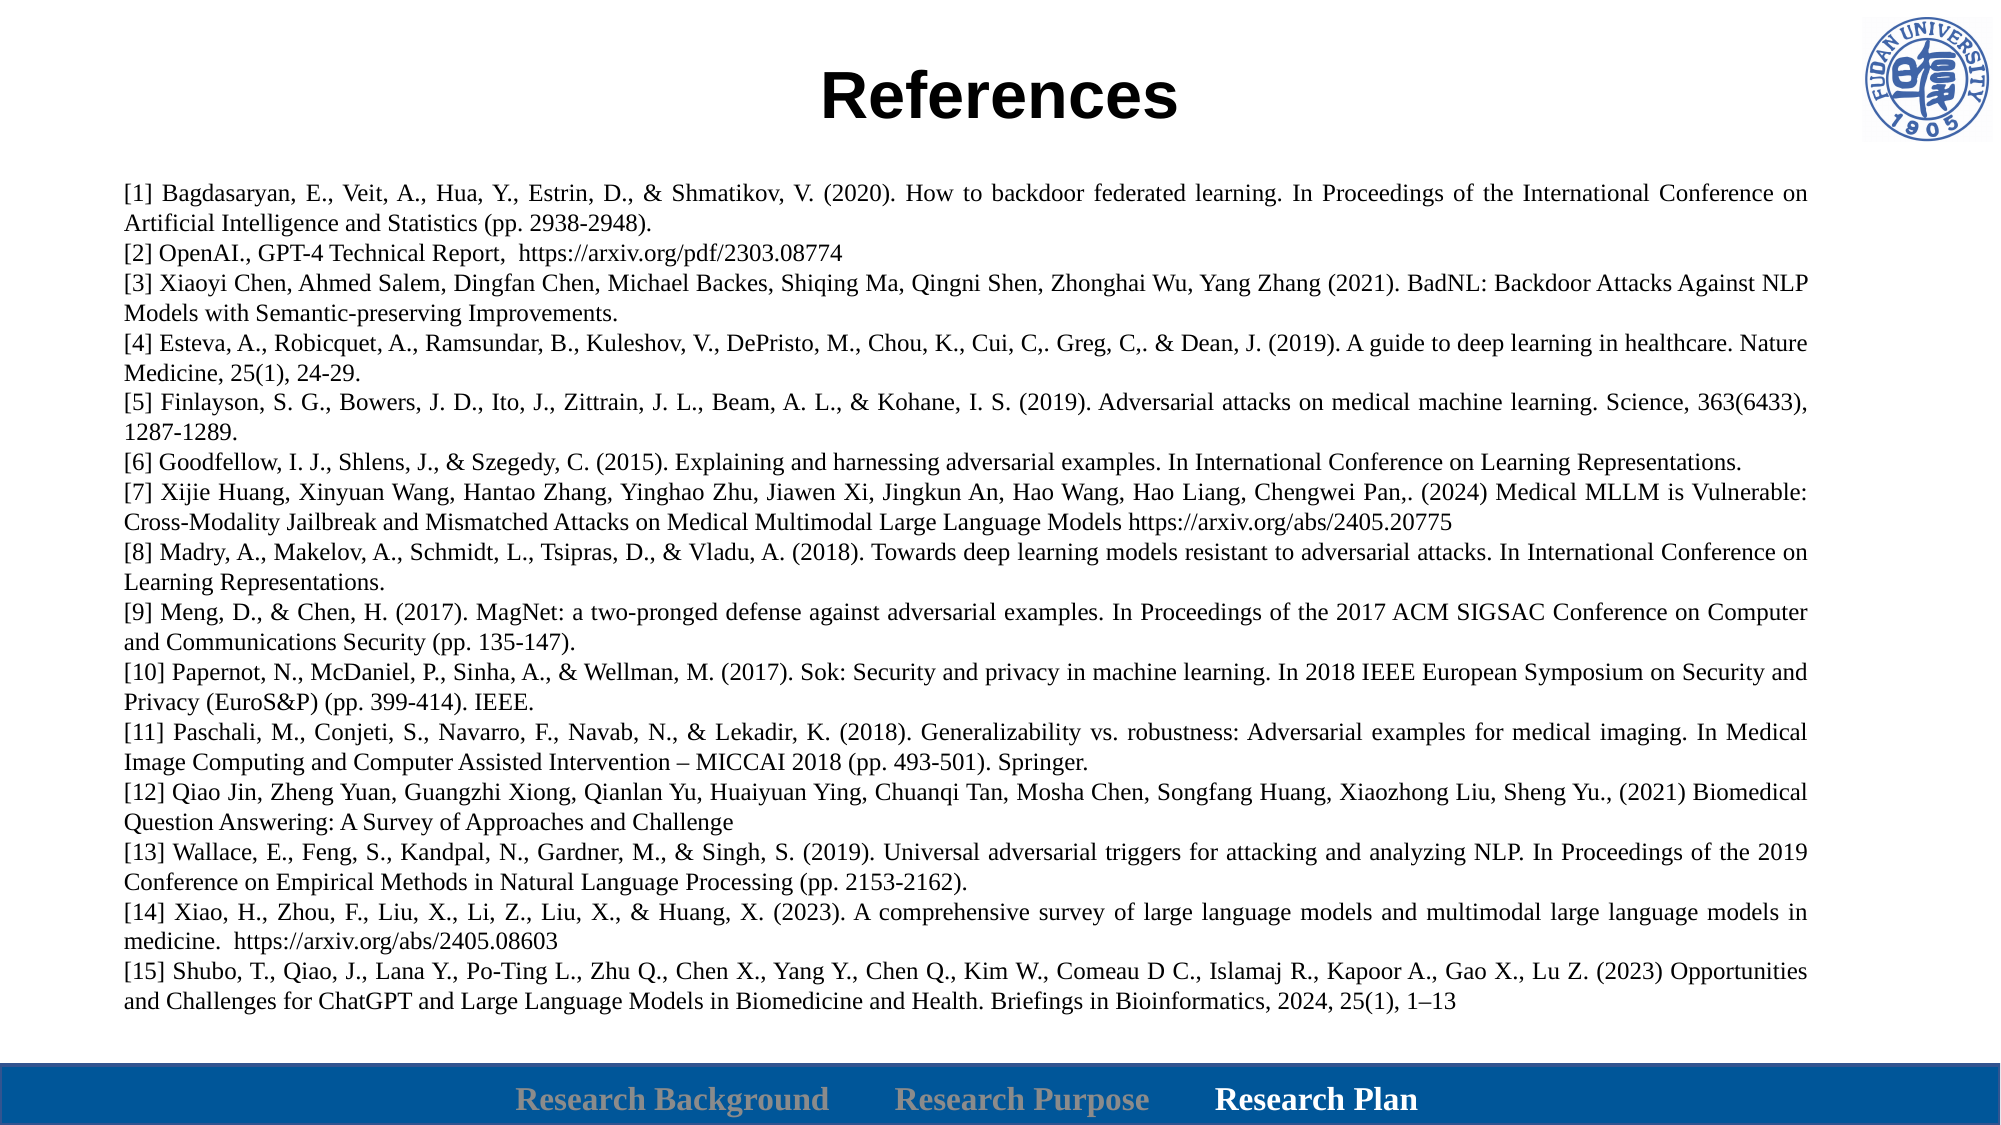

# References
[1] Bagdasaryan, E., Veit, A., Hua, Y., Estrin, D., & Shmatikov, V. (2020). How to backdoor federated learning. In Proceedings of the International Conference on Artificial Intelligence and Statistics (pp. 2938-2948).
[2] OpenAI., GPT-4 Technical Report,  https://arxiv.org/pdf/2303.08774
[3] Xiaoyi Chen, Ahmed Salem, Dingfan Chen, Michael Backes, Shiqing Ma, Qingni Shen, Zhonghai Wu, Yang Zhang (2021). BadNL: Backdoor Attacks Against NLP Models with Semantic-preserving Improvements.
[4] Esteva, A., Robicquet, A., Ramsundar, B., Kuleshov, V., DePristo, M., Chou, K., Cui, C,. Greg, C,. & Dean, J. (2019). A guide to deep learning in healthcare. Nature Medicine, 25(1), 24-29.
[5] Finlayson, S. G., Bowers, J. D., Ito, J., Zittrain, J. L., Beam, A. L., & Kohane, I. S. (2019). Adversarial attacks on medical machine learning. Science, 363(6433), 1287-1289.
[6] Goodfellow, I. J., Shlens, J., & Szegedy, C. (2015). Explaining and harnessing adversarial examples. In International Conference on Learning Representations.
[7] Xijie Huang, Xinyuan Wang, Hantao Zhang, Yinghao Zhu, Jiawen Xi, Jingkun An, Hao Wang, Hao Liang, Chengwei Pan,. (2024) Medical MLLM is Vulnerable: Cross-Modality Jailbreak and Mismatched Attacks on Medical Multimodal Large Language Models https://arxiv.org/abs/2405.20775
[8] Madry, A., Makelov, A., Schmidt, L., Tsipras, D., & Vladu, A. (2018). Towards deep learning models resistant to adversarial attacks. In International Conference on Learning Representations.
[9] Meng, D., & Chen, H. (2017). MagNet: a two-pronged defense against adversarial examples. In Proceedings of the 2017 ACM SIGSAC Conference on Computer and Communications Security (pp. 135-147).
[10] Papernot, N., McDaniel, P., Sinha, A., & Wellman, M. (2017). Sok: Security and privacy in machine learning. In 2018 IEEE European Symposium on Security and Privacy (EuroS&P) (pp. 399-414). IEEE.
[11] Paschali, M., Conjeti, S., Navarro, F., Navab, N., & Lekadir, K. (2018). Generalizability vs. robustness: Adversarial examples for medical imaging. In Medical Image Computing and Computer Assisted Intervention – MICCAI 2018 (pp. 493-501). Springer.
[12] Qiao Jin, Zheng Yuan, Guangzhi Xiong, Qianlan Yu, Huaiyuan Ying, Chuanqi Tan, Mosha Chen, Songfang Huang, Xiaozhong Liu, Sheng Yu., (2021) Biomedical Question Answering: A Survey of Approaches and Challenge
[13] Wallace, E., Feng, S., Kandpal, N., Gardner, M., & Singh, S. (2019). Universal adversarial triggers for attacking and analyzing NLP. In Proceedings of the 2019 Conference on Empirical Methods in Natural Language Processing (pp. 2153-2162).
[14] Xiao, H., Zhou, F., Liu, X., Li, Z., Liu, X., & Huang, X. (2023). A comprehensive survey of large language models and multimodal large language models in medicine.  https://arxiv.org/abs/2405.08603
[15] Shubo, T., Qiao, J., Lana Y., Po-Ting L., Zhu Q., Chen X., Yang Y., Chen Q., Kim W., Comeau D C., Islamaj R., Kapoor A., Gao X., Lu Z. (2023) Opportunities and Challenges for ChatGPT and Large Language Models in Biomedicine and Health. Briefings in Bioinformatics, 2024, 25(1), 1–13
Research Background       Research Purpose       Research Plan